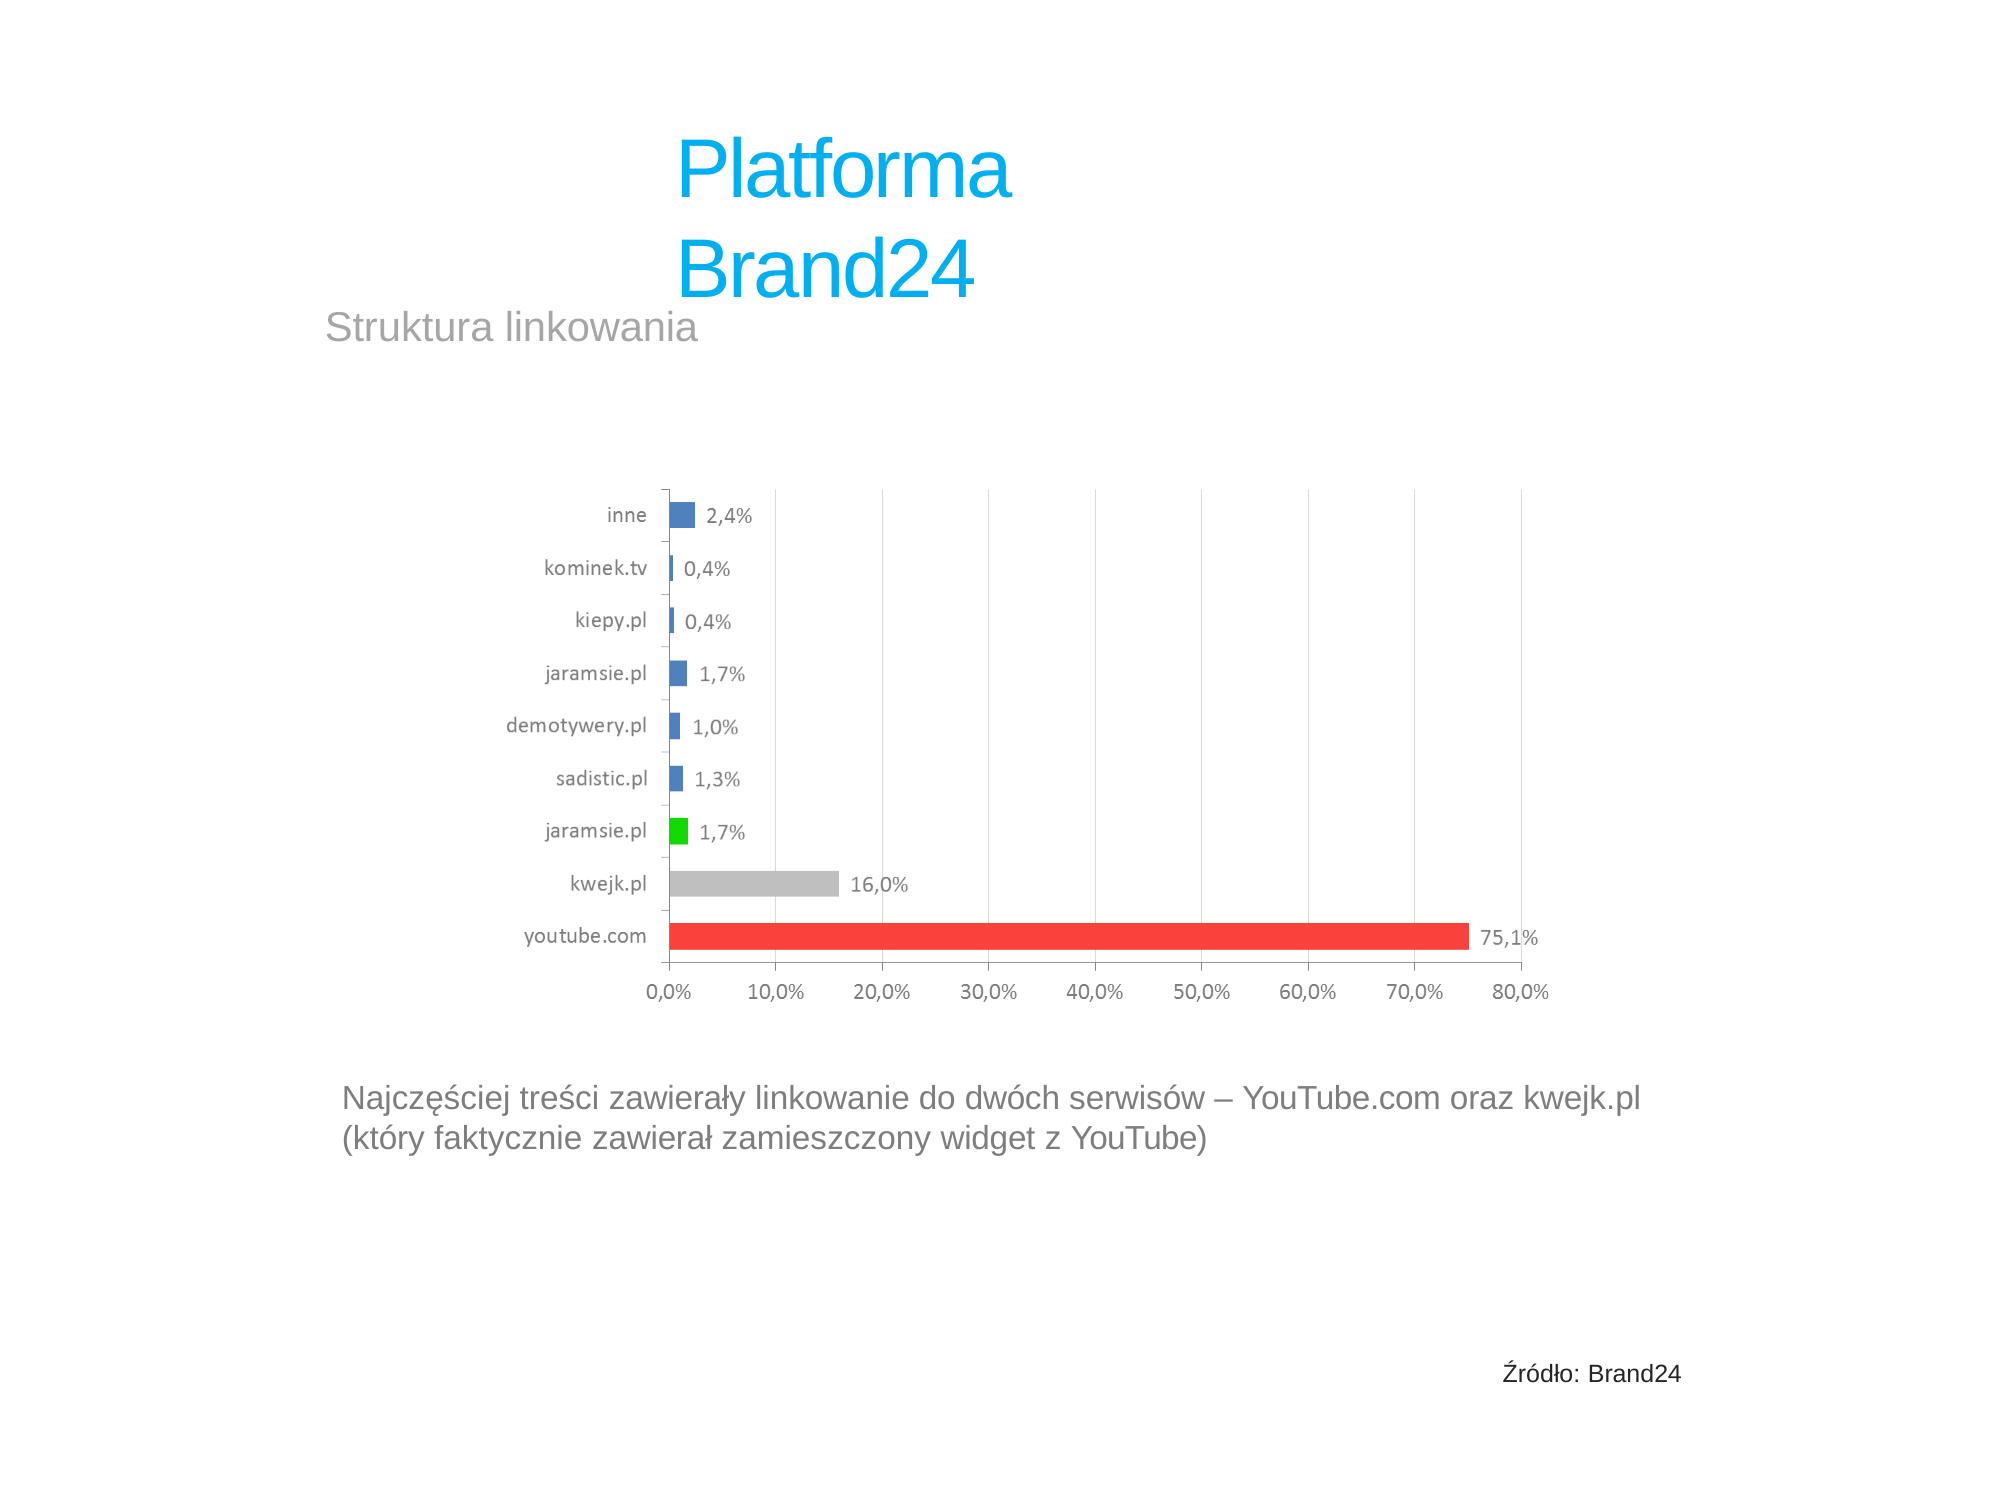

# Platforma Brand24
Struktura linkowania

Najczęściej treści zawierały linkowanie do dwóch serwisów – YouTube.com oraz kwejk.pl  (który faktycznie zawierał zamieszczony widget z YouTube)
Źródło: Brand24